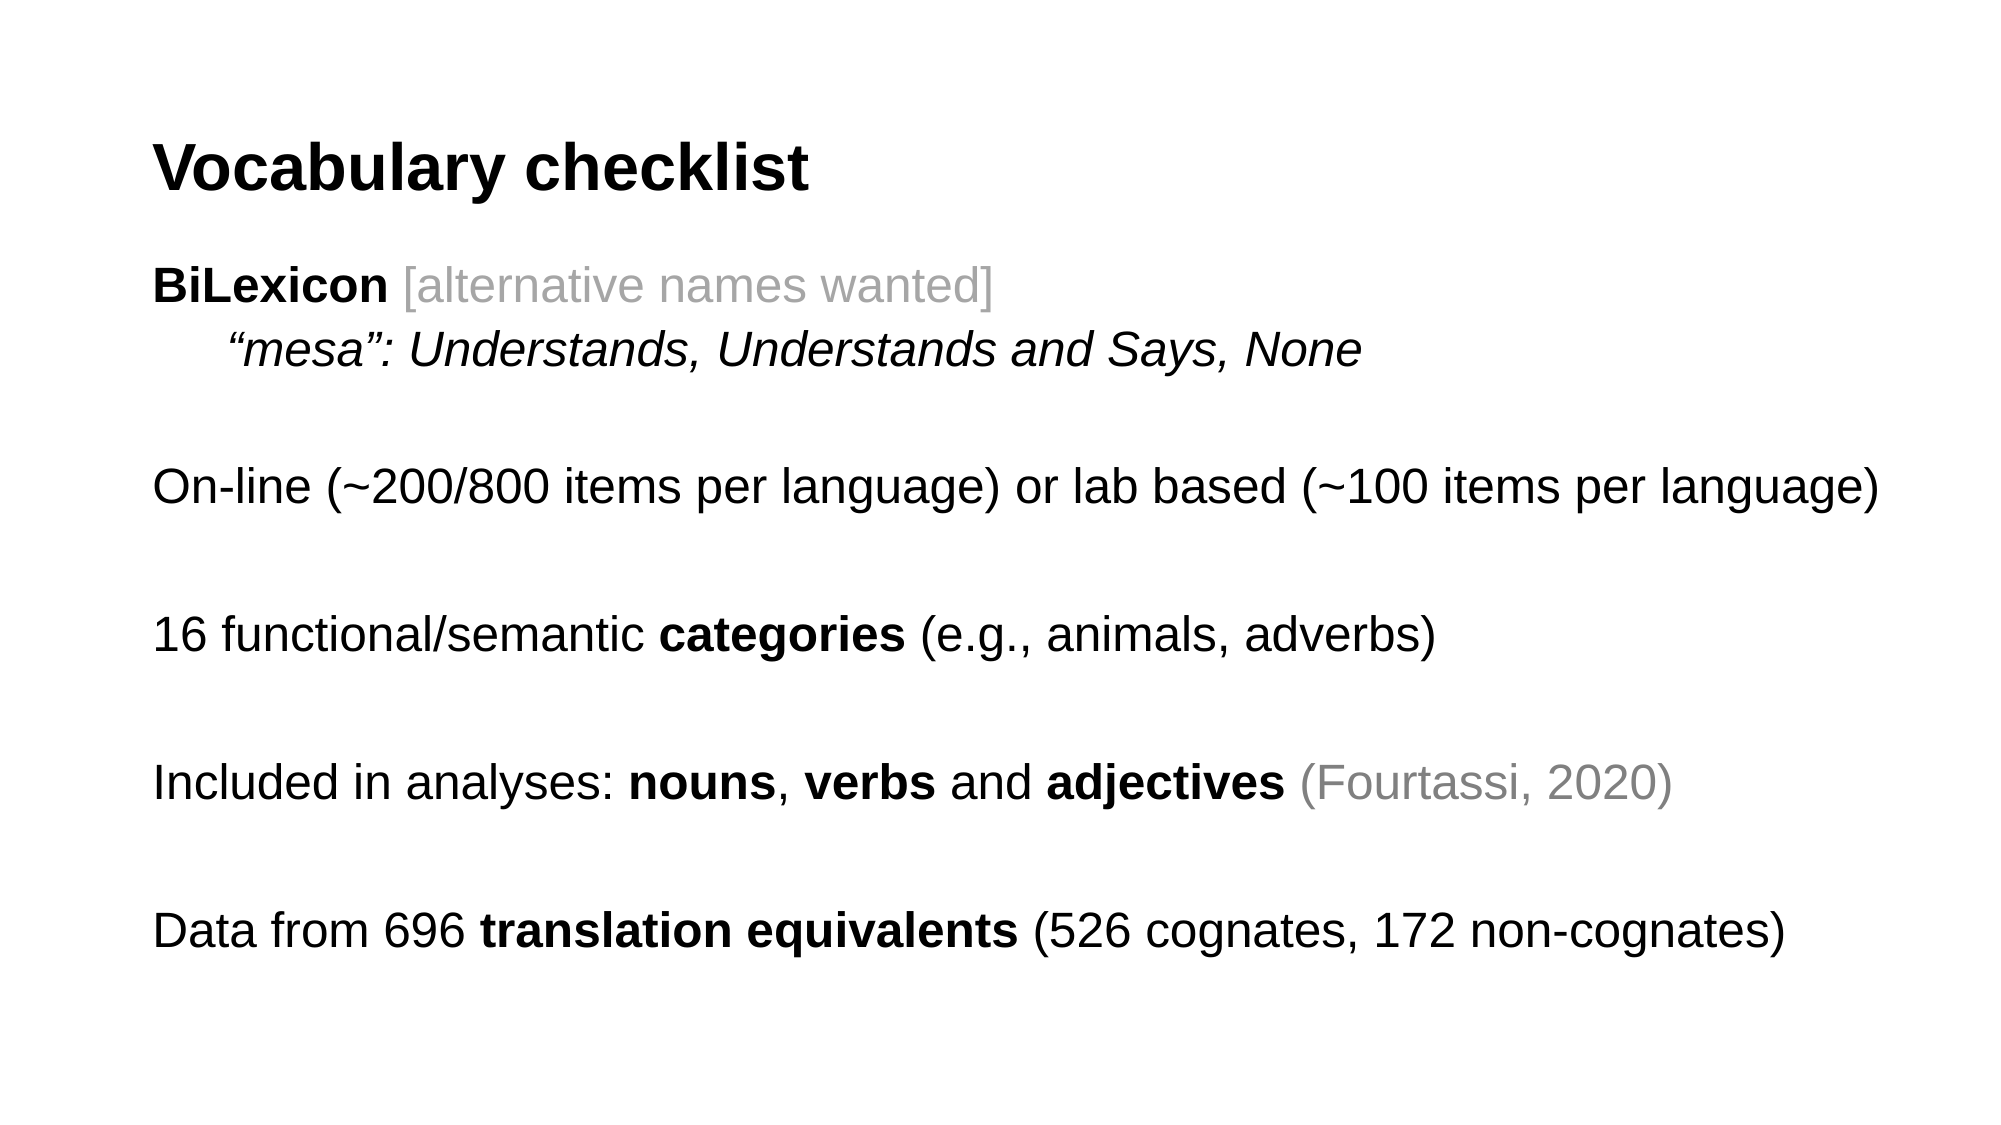

# Vocabulary checklist
BiLexicon [alternative names wanted]
“mesa”: Understands, Understands and Says, None

On-line (~200/800 items per language) or lab based (~100 items per language)

16 functional/semantic categories (e.g., animals, adverbs)

Included in analyses: nouns, verbs and adjectives (Fourtassi, 2020)

Data from 696 translation equivalents (526 cognates, 172 non-cognates)